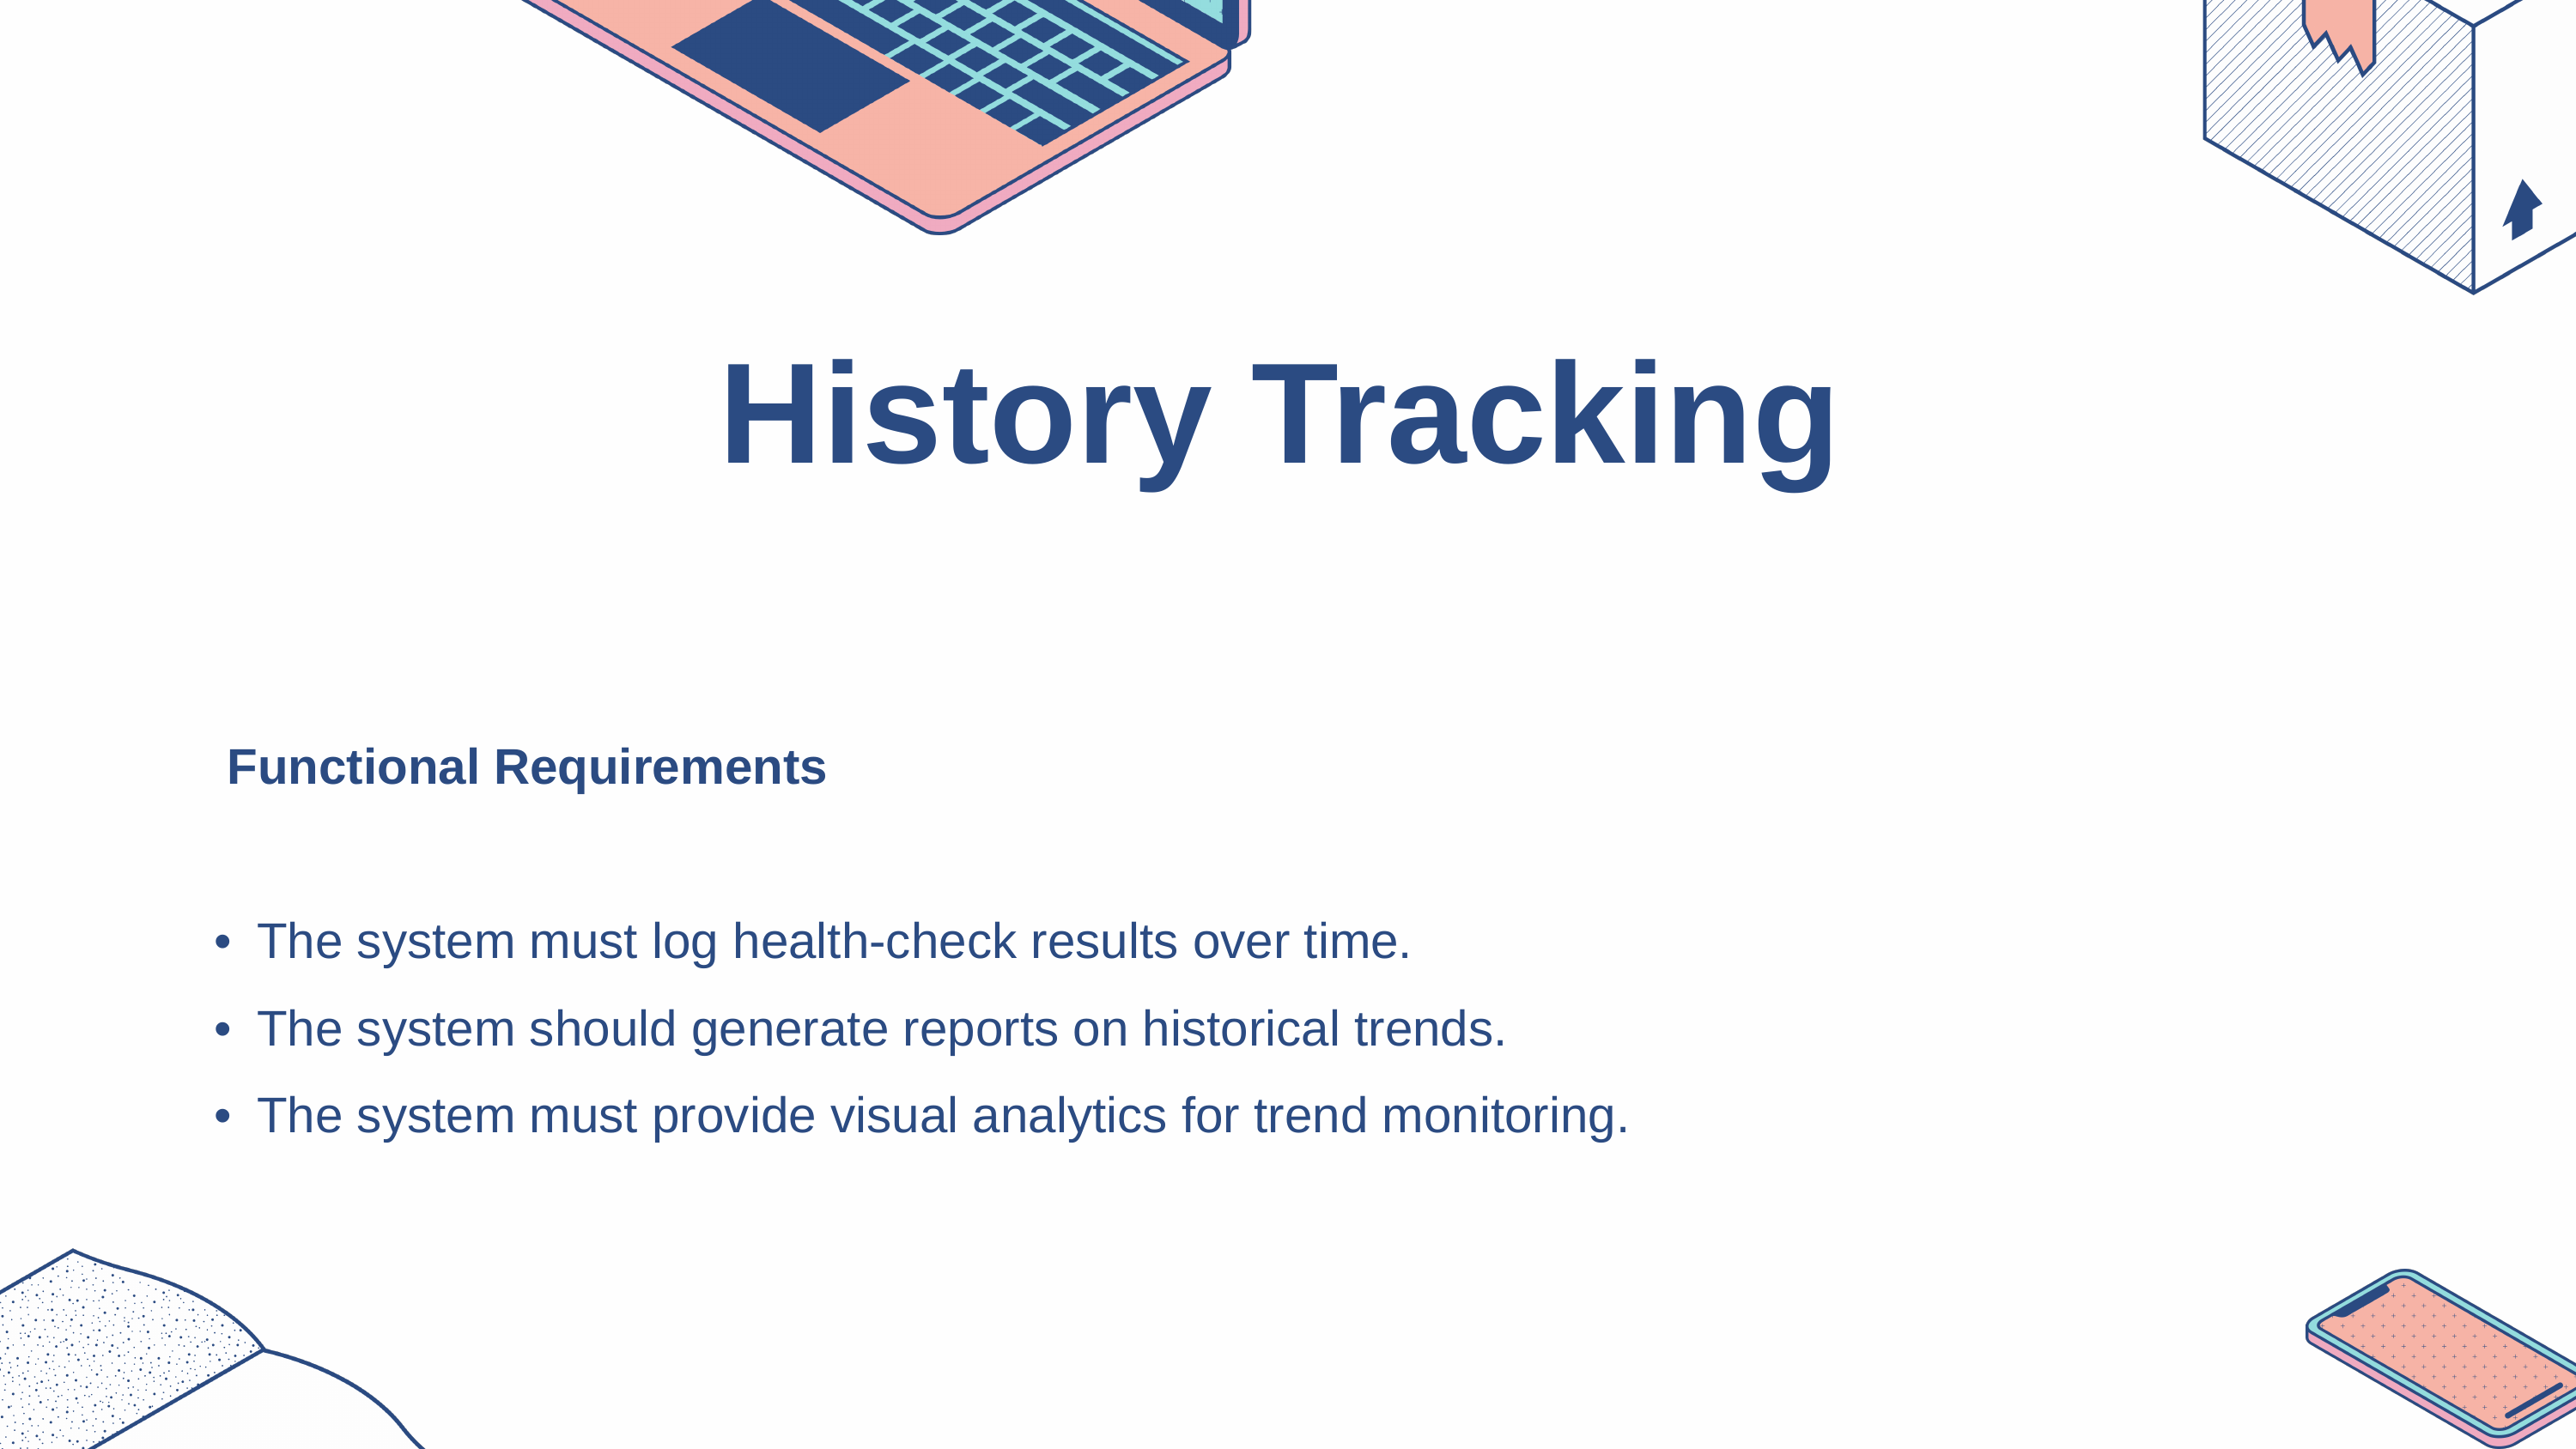

| History Tracking |  |
| --- | --- |
| Functional Requirements The system must log health-check results over time. The system should generate reports on historical trends. The system must provide visual analytics for trend monitoring. |  |